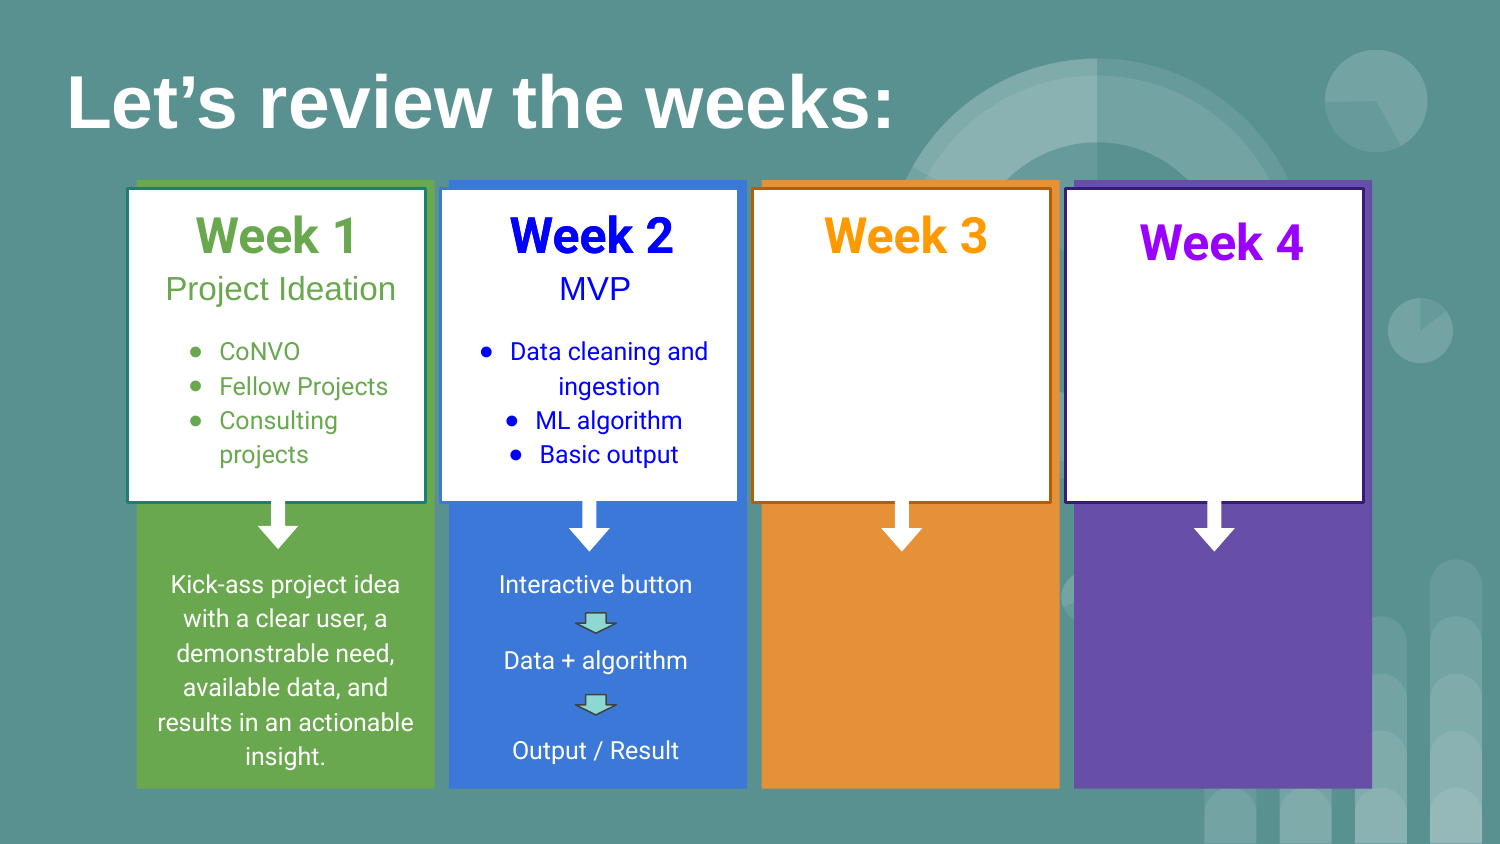

# Let’s review the weeks:

Week 1

Week 2
Week 2
Week 3
Week 4
Project Ideation
MVP
CoNVO
Fellow Projects
Consulting projects
Data cleaning and ingestion
ML algorithm
Basic output

Interactive button

Kick-ass project idea with a clear user, a demonstrable need, available data, and results in an actionable insight.

Data + algorithm

Output / Result